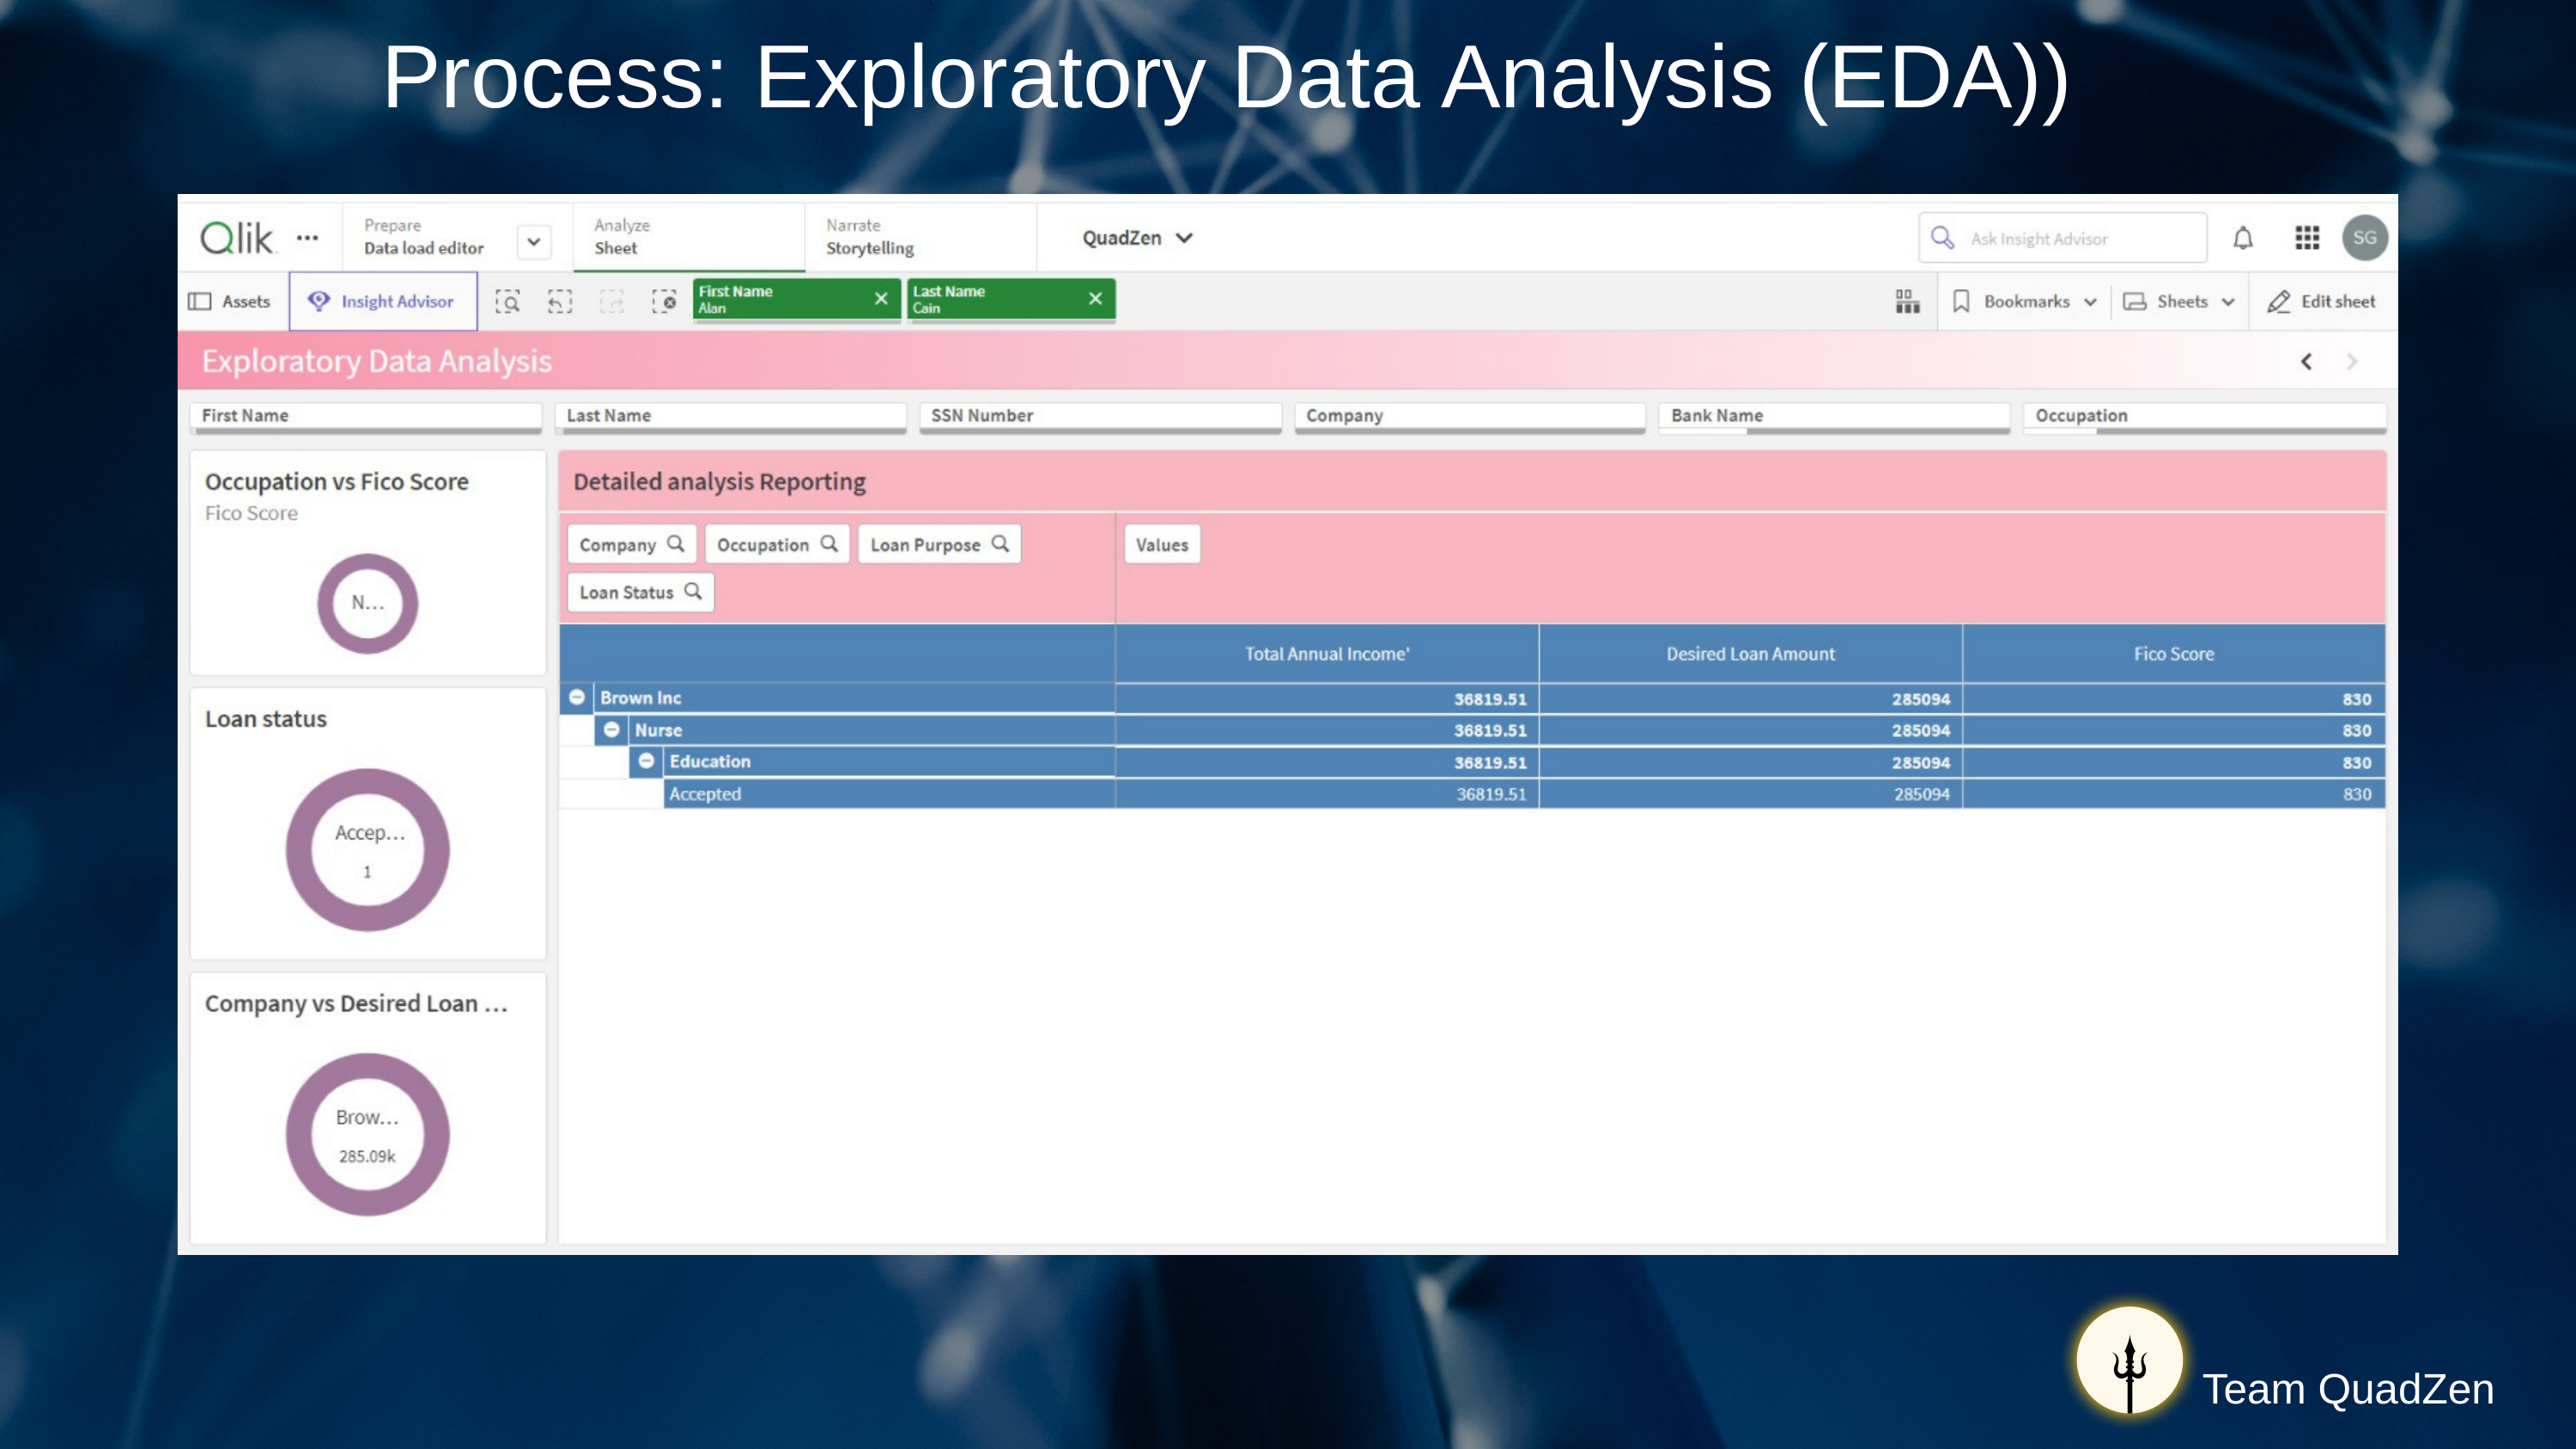

Process: Exploratory Data Analysis (EDA))

Team QuadZen